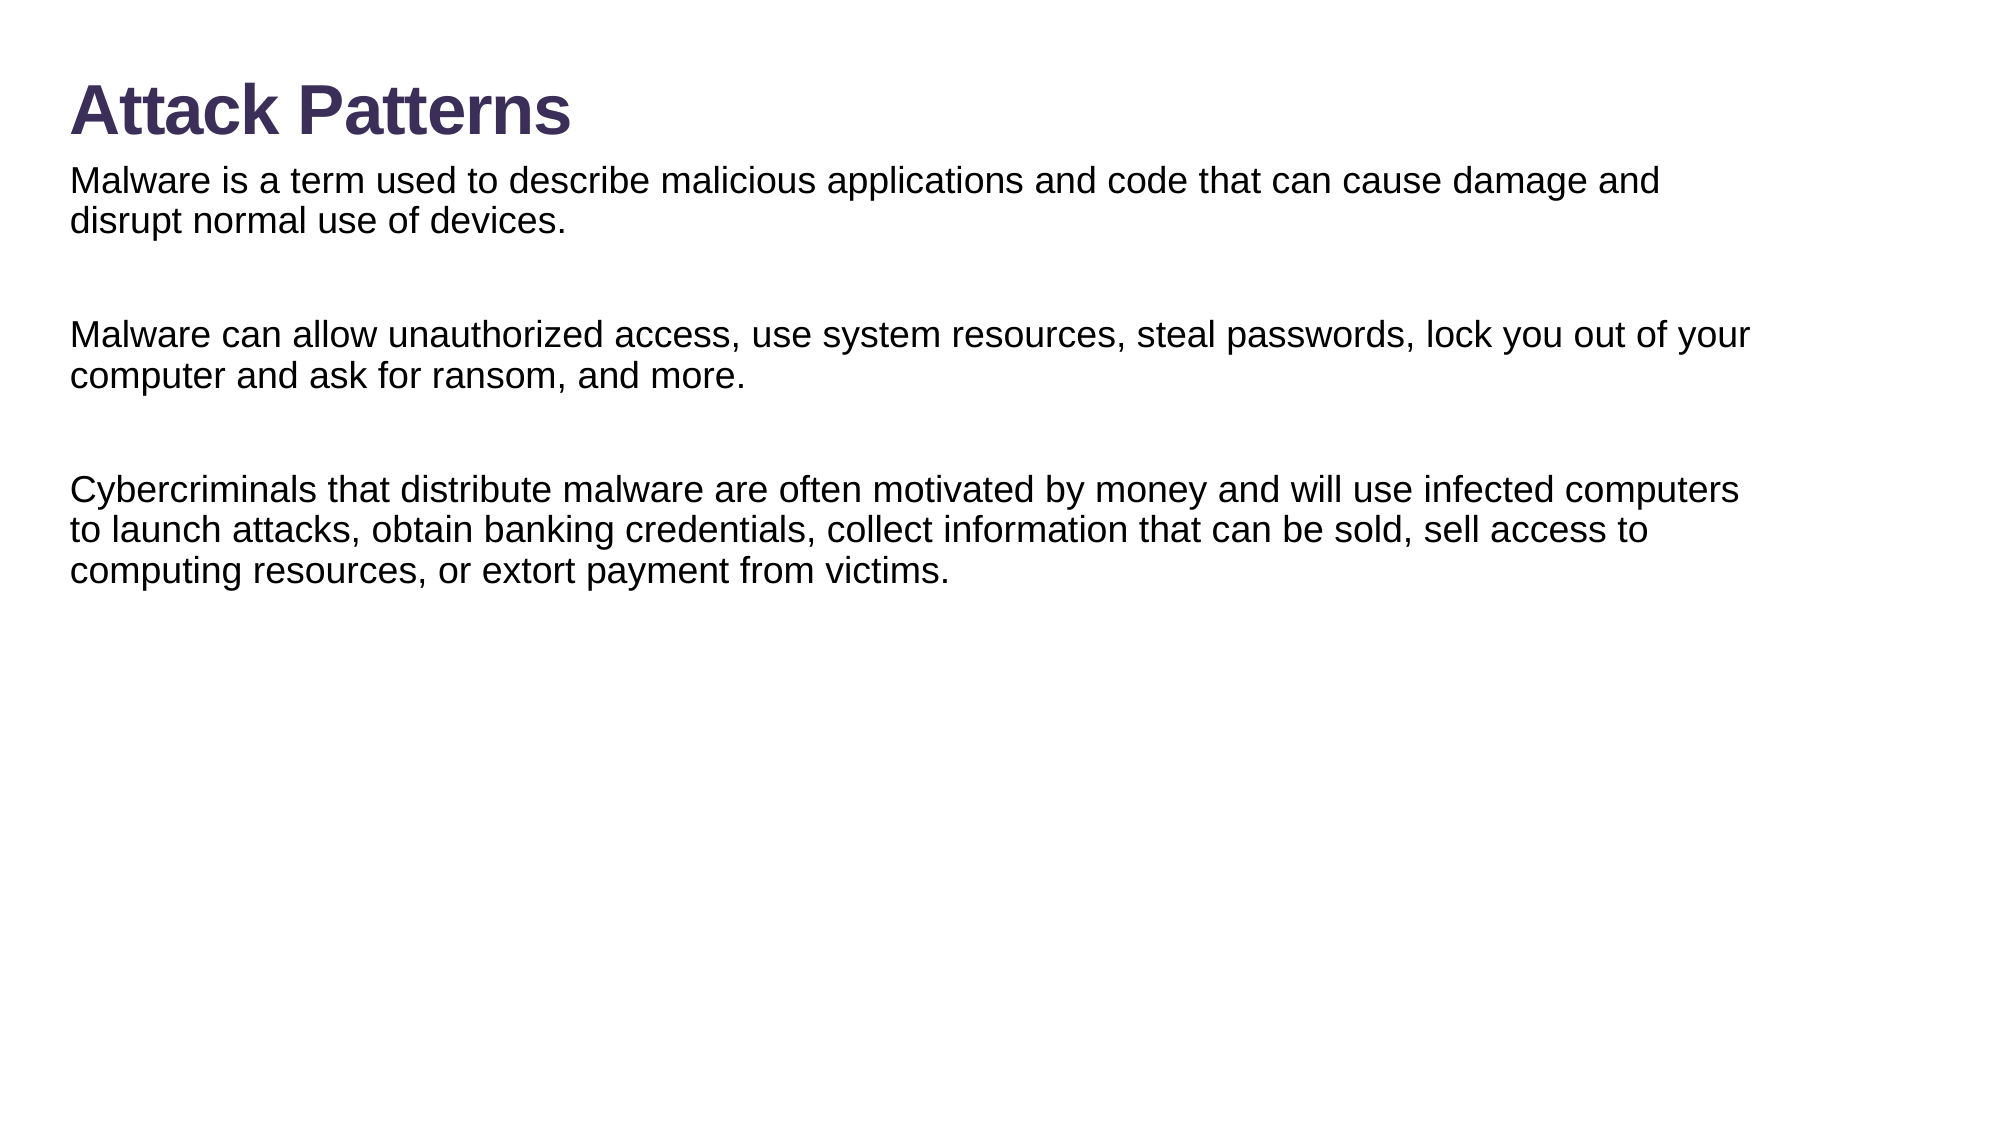

# Attack Patterns
Malware is a term used to describe malicious applications and code that can cause damage and disrupt normal use of devices.

Malware can allow unauthorized access, use system resources, steal passwords, lock you out of your computer and ask for ransom, and more.

Cybercriminals that distribute malware are often motivated by money and will use infected computers to launch attacks, obtain banking credentials, collect information that can be sold, sell access to computing resources, or extort payment from victims.